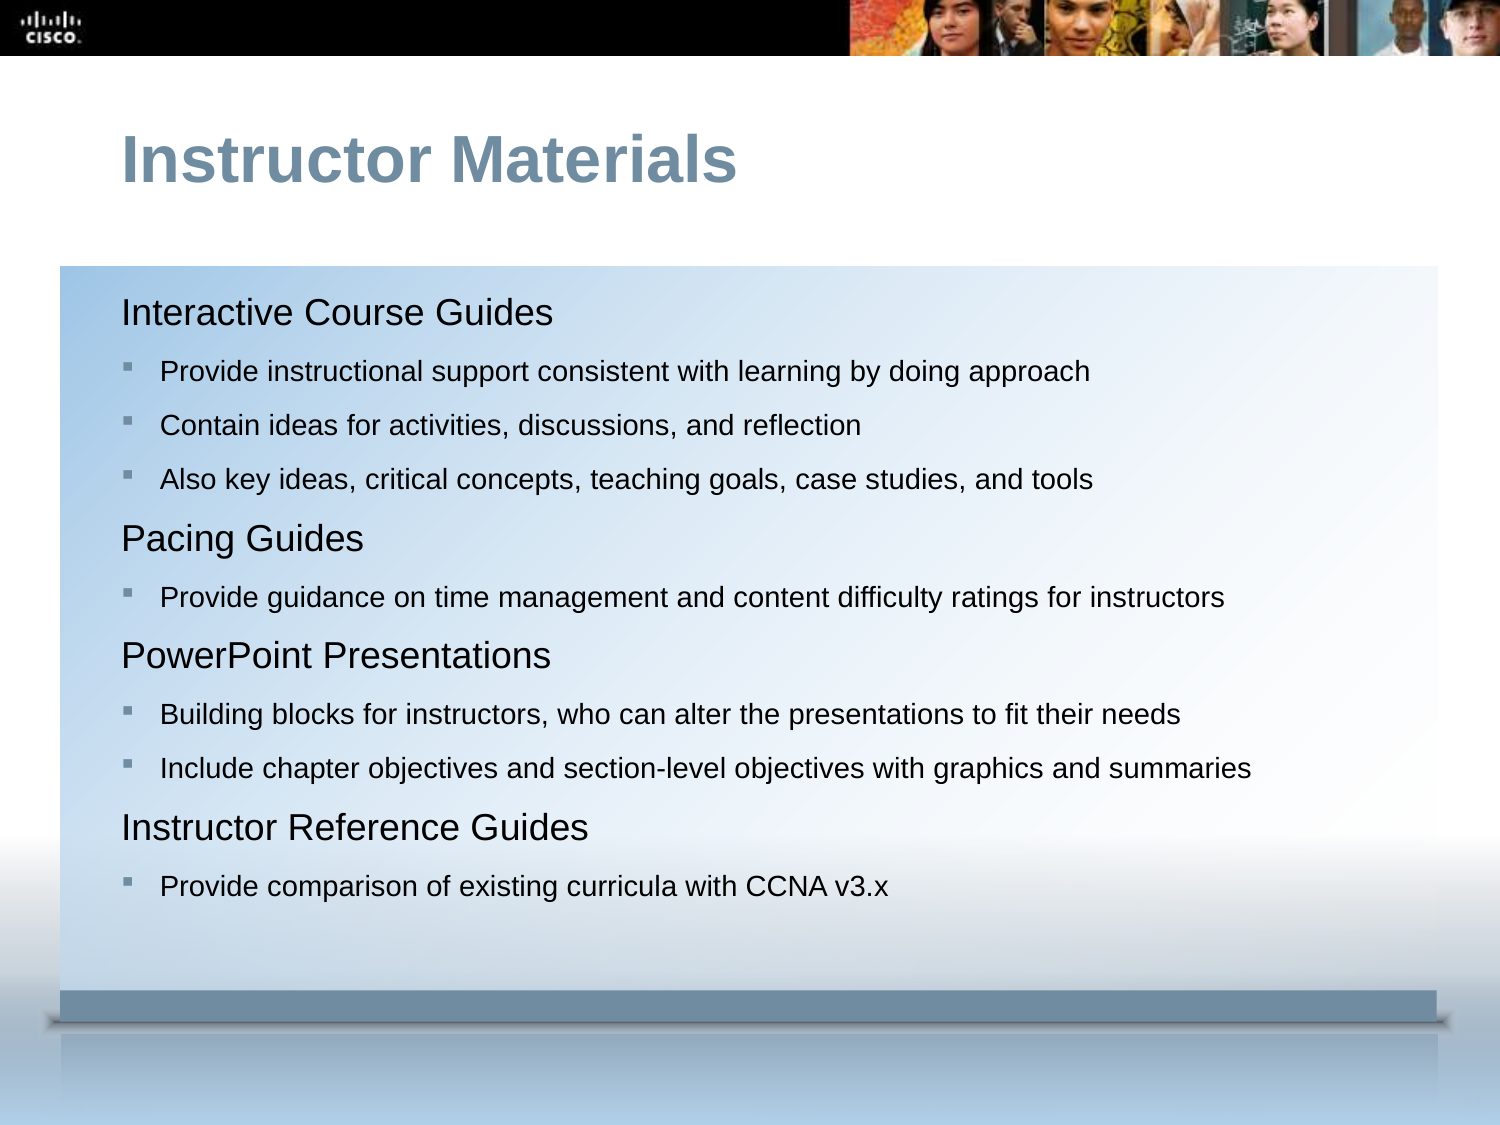

Instructor Materials

Interactive Course Guides
Provide instructional support consistent with learning by doing approach
Contain ideas for activities, discussions, and reflection
Also key ideas, critical concepts, teaching goals, case studies, and tools
Pacing Guides
Provide guidance on time management and content difficulty ratings for instructors
PowerPoint Presentations
Building blocks for instructors, who can alter the presentations to fit their needs
Include chapter objectives and section-level objectives with graphics and summaries
Instructor Reference Guides
Provide comparison of existing curricula with CCNA v3.x